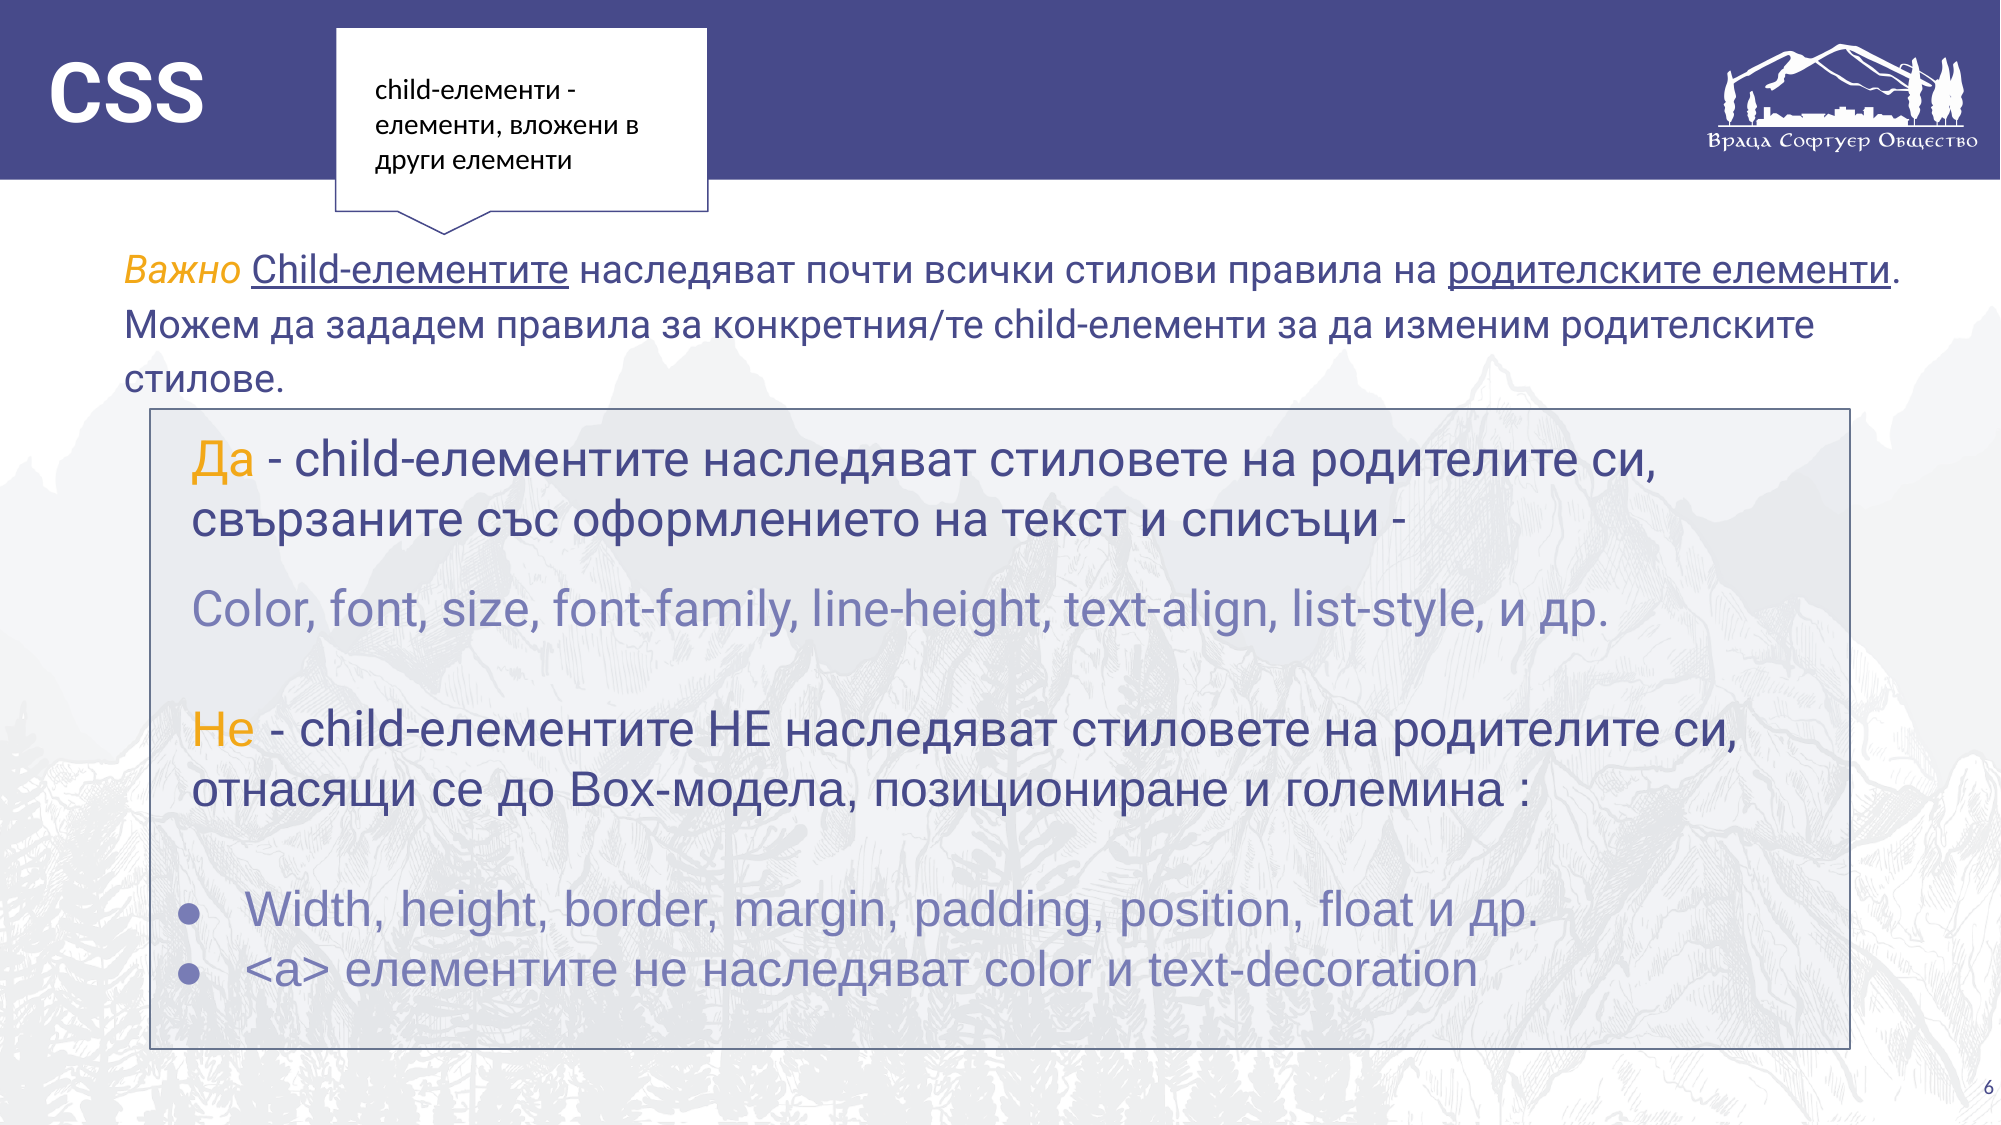

# CSS

child-елементи - елементи, вложени в други елементи

Важно Child-елементите наследяват почти всички стилови правила на родителските елементи. Можем да зададем правила за конкретния/те child-елементи за да изменим родителските стилове.

Да - child-елементите наследяват стиловете на родителите си, свързаните със оформлението на текст и списъци -
Color, font, size, font-family, line-height, text-align, list-style, и др.

Не - child-елементите НЕ наследяват стиловете на родителите си, отнасящи се до Box-модела, позициониране и големина :

Width, height, border, margin, padding, position, float и др.
<a> елементите не наследяват color и text-decoration

6